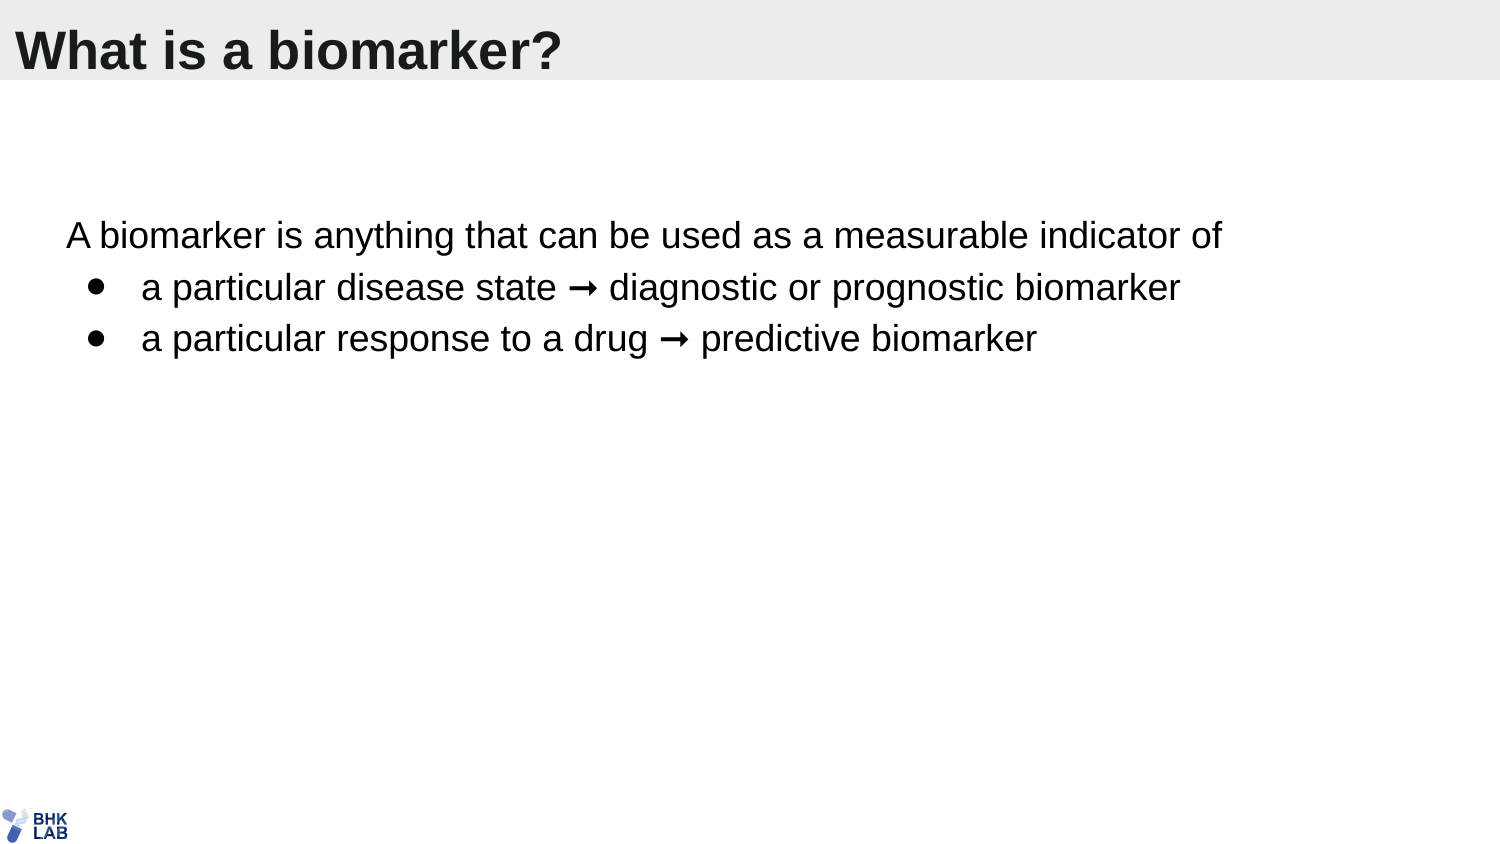

# What is a biomarker?
A biomarker is anything that can be used as a measurable indicator of
a particular disease state ➞ diagnostic or prognostic biomarker
a particular response to a drug ➞ predictive biomarker